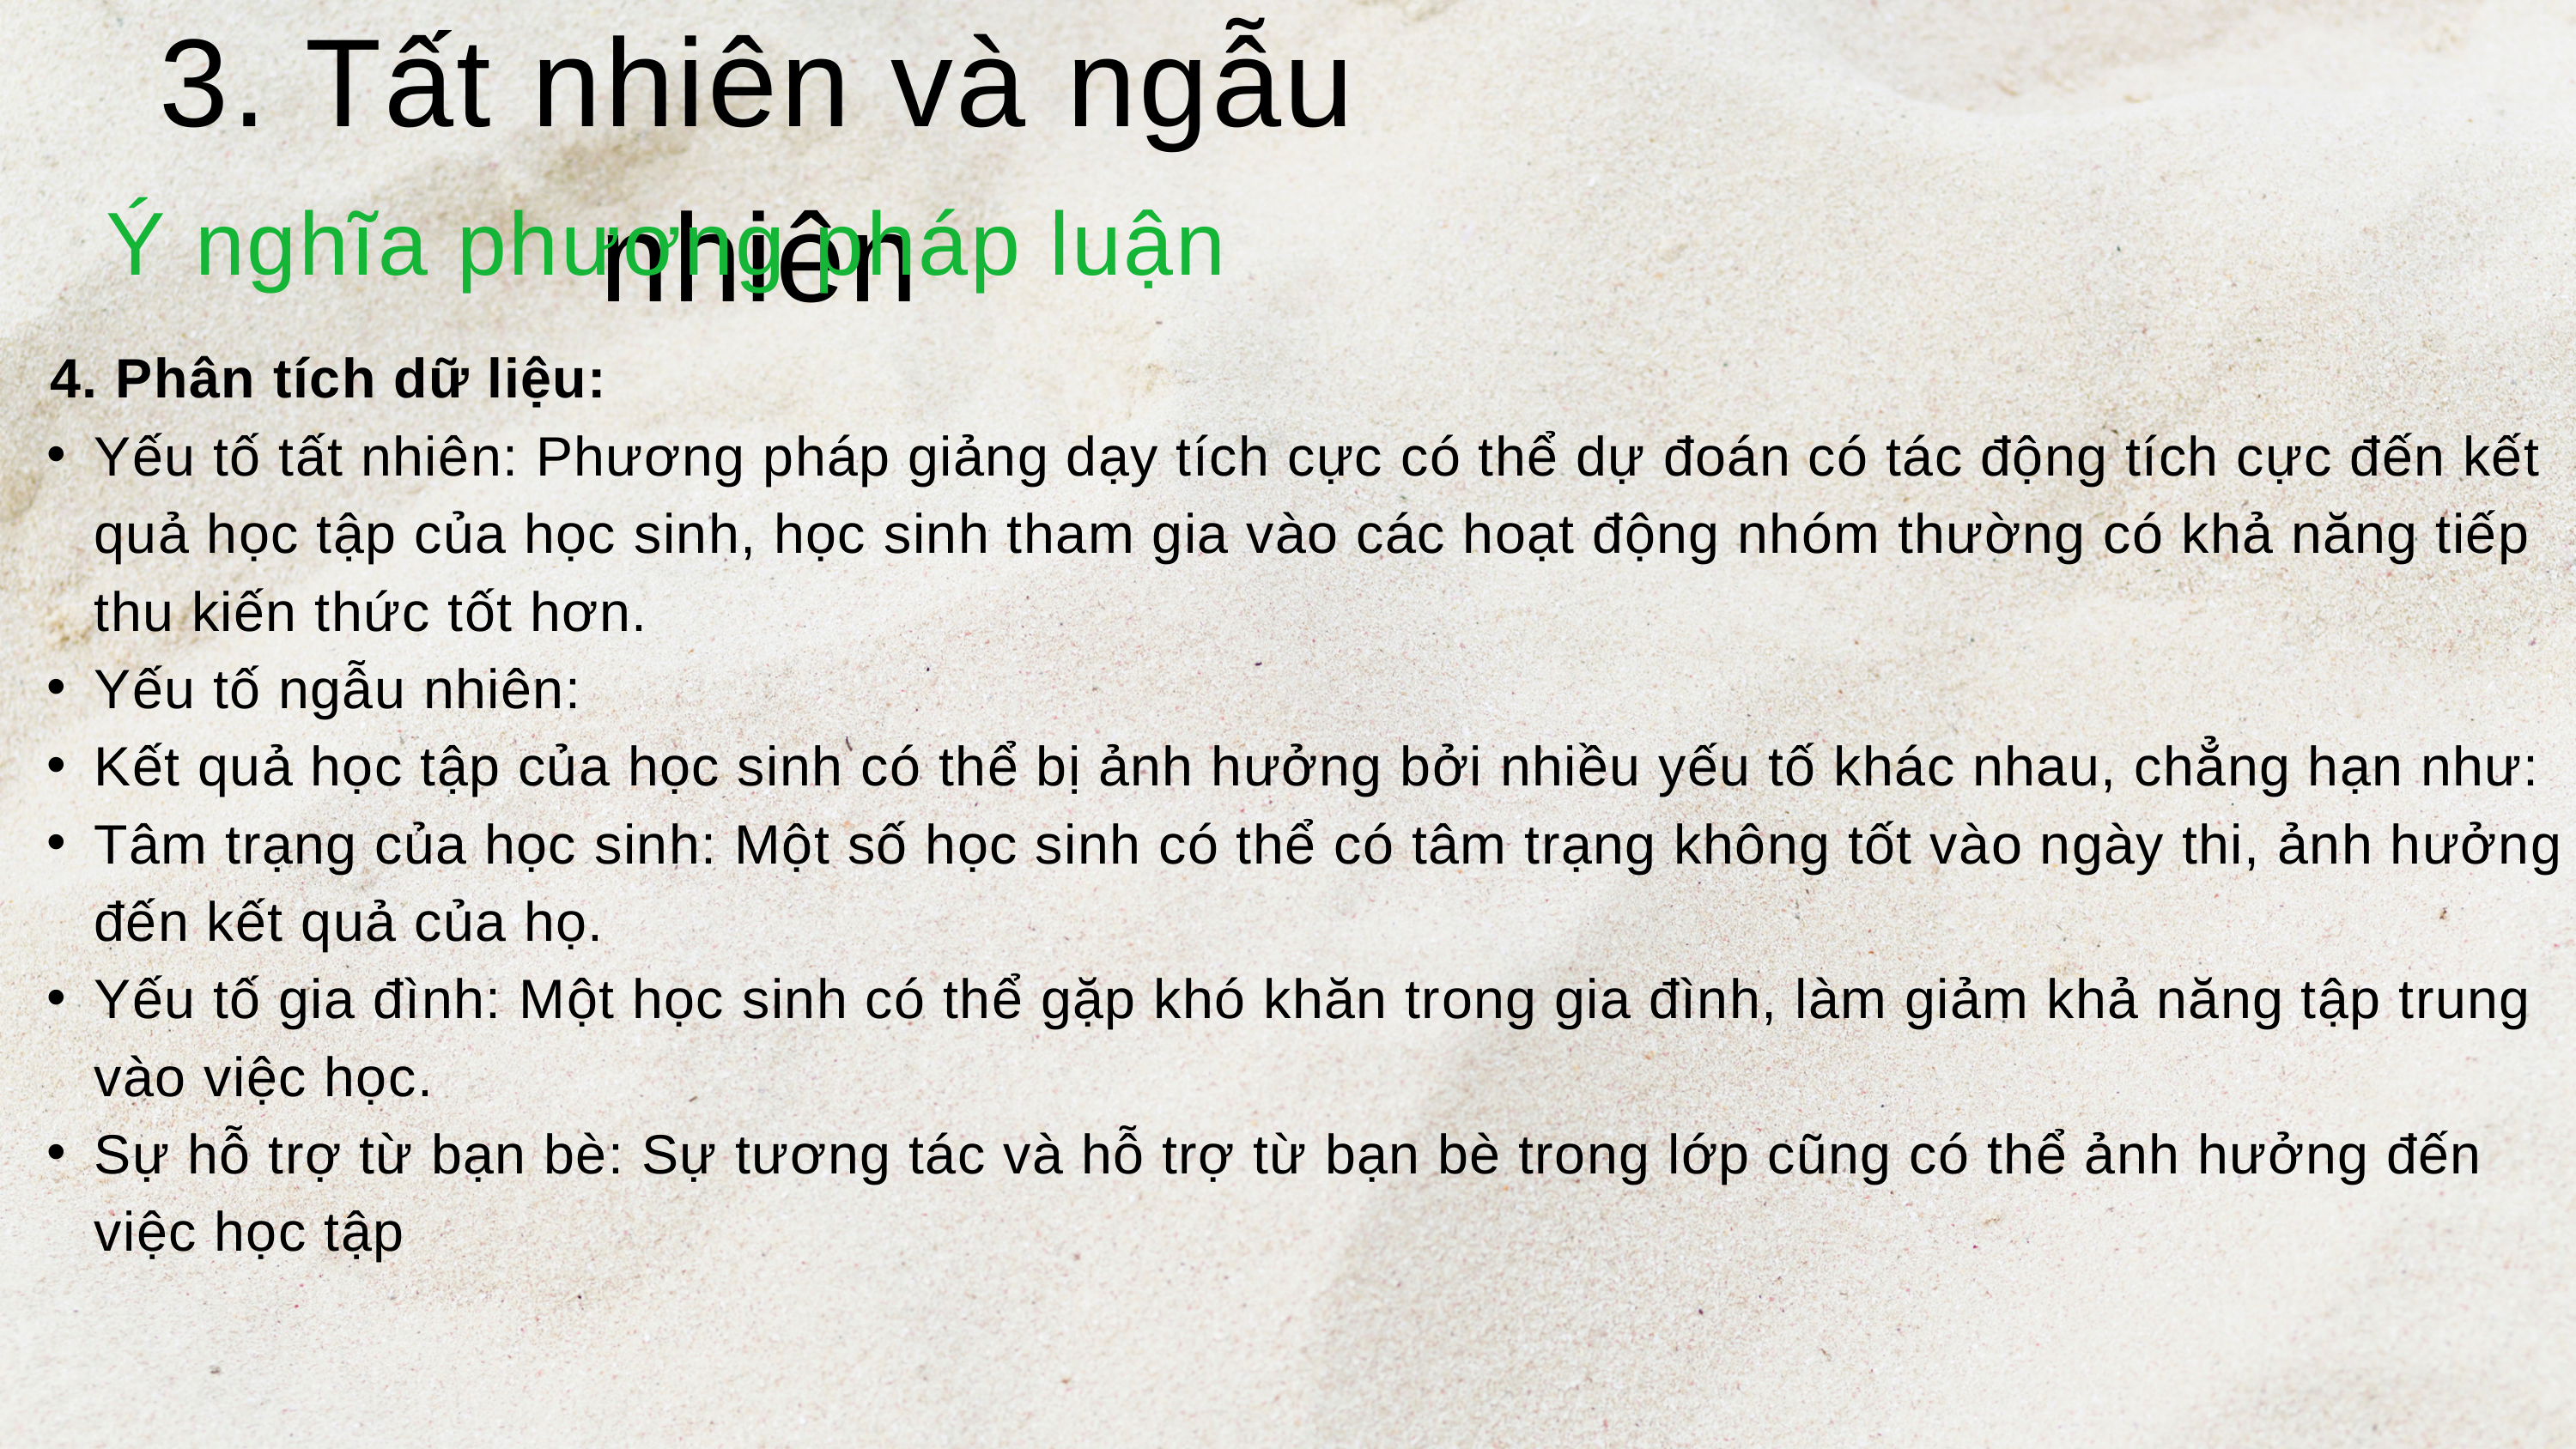

3. Tất nhiên và ngẫu nhiên
Ý nghĩa phương pháp luận
   4. Phân tích dữ liệu:
Yếu tố tất nhiên: Phương pháp giảng dạy tích cực có thể dự đoán có tác động tích cực đến kết quả học tập của học sinh, học sinh tham gia vào các hoạt động nhóm thường có khả năng tiếp thu kiến thức tốt hơn.
Yếu tố ngẫu nhiên:
Kết quả học tập của học sinh có thể bị ảnh hưởng bởi nhiều yếu tố khác nhau, chẳng hạn như:
Tâm trạng của học sinh: Một số học sinh có thể có tâm trạng không tốt vào ngày thi, ảnh hưởng đến kết quả của họ.
Yếu tố gia đình: Một học sinh có thể gặp khó khăn trong gia đình, làm giảm khả năng tập trung vào việc học.
Sự hỗ trợ từ bạn bè: Sự tương tác và hỗ trợ từ bạn bè trong lớp cũng có thể ảnh hưởng đến việc học tập